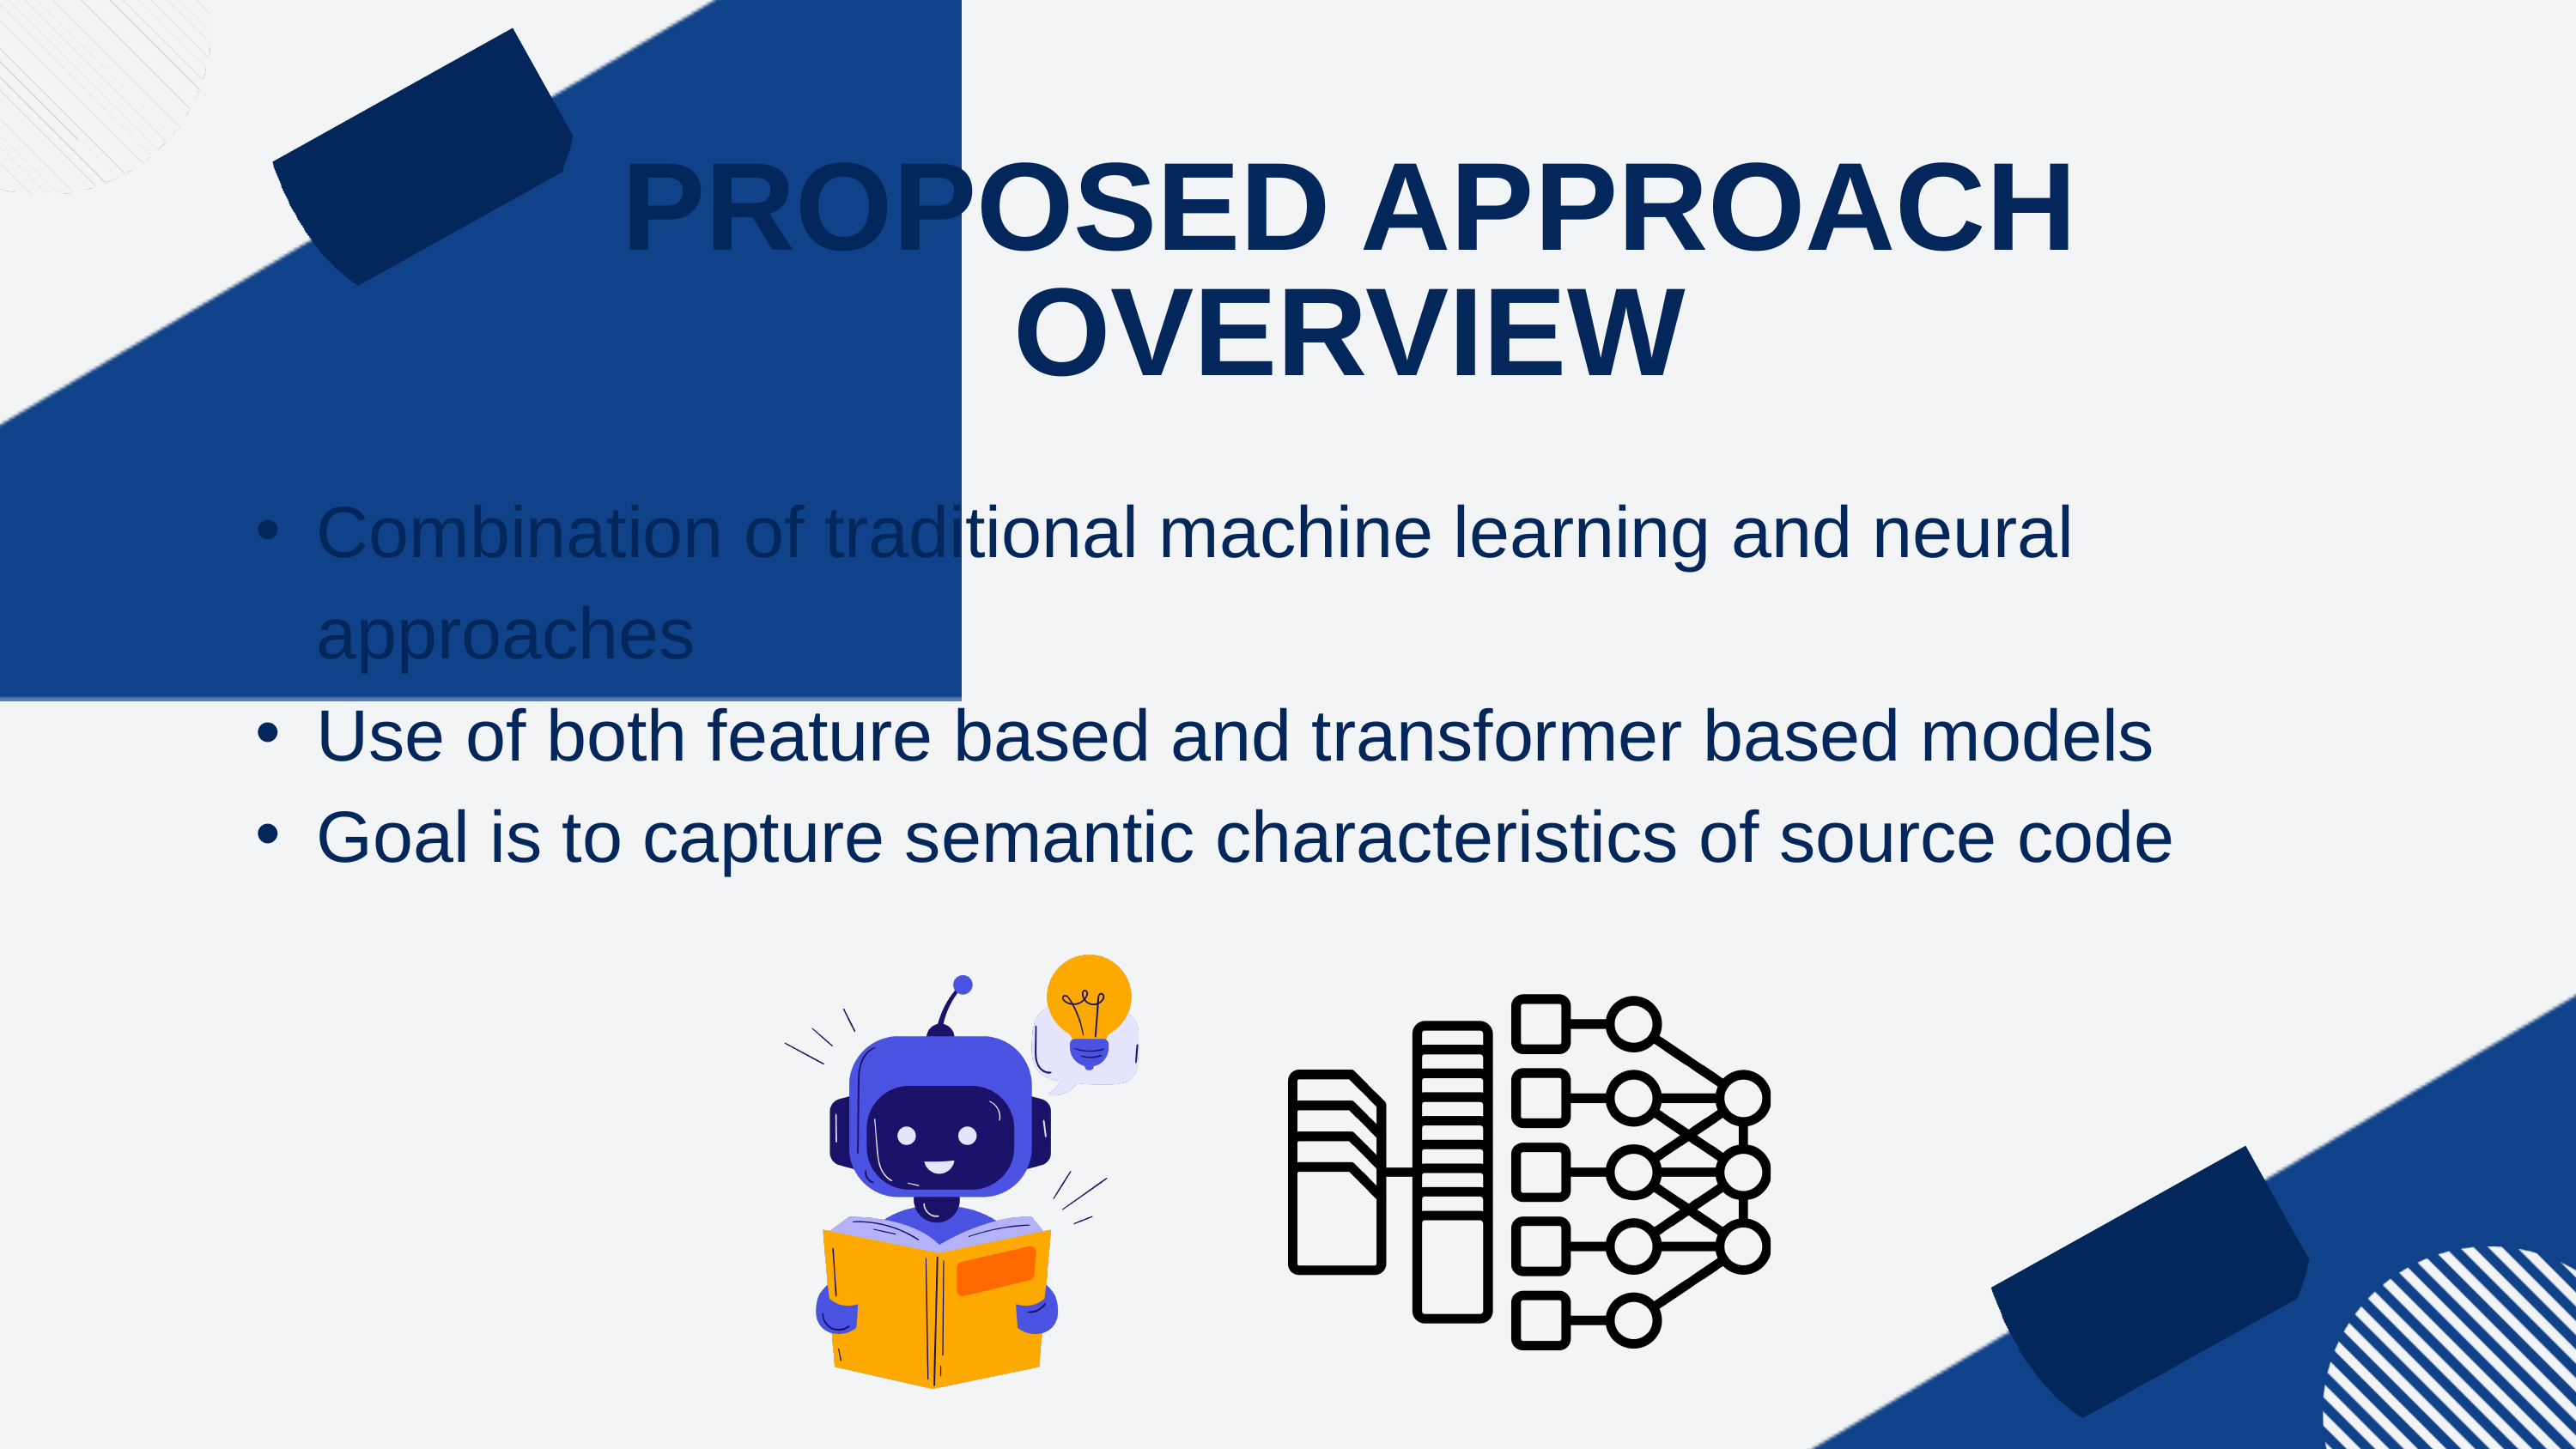

PROPOSED APPROACH OVERVIEW
Combination of traditional machine learning and neural approaches
Use of both feature based and transformer based models
Goal is to capture semantic characteristics of source code